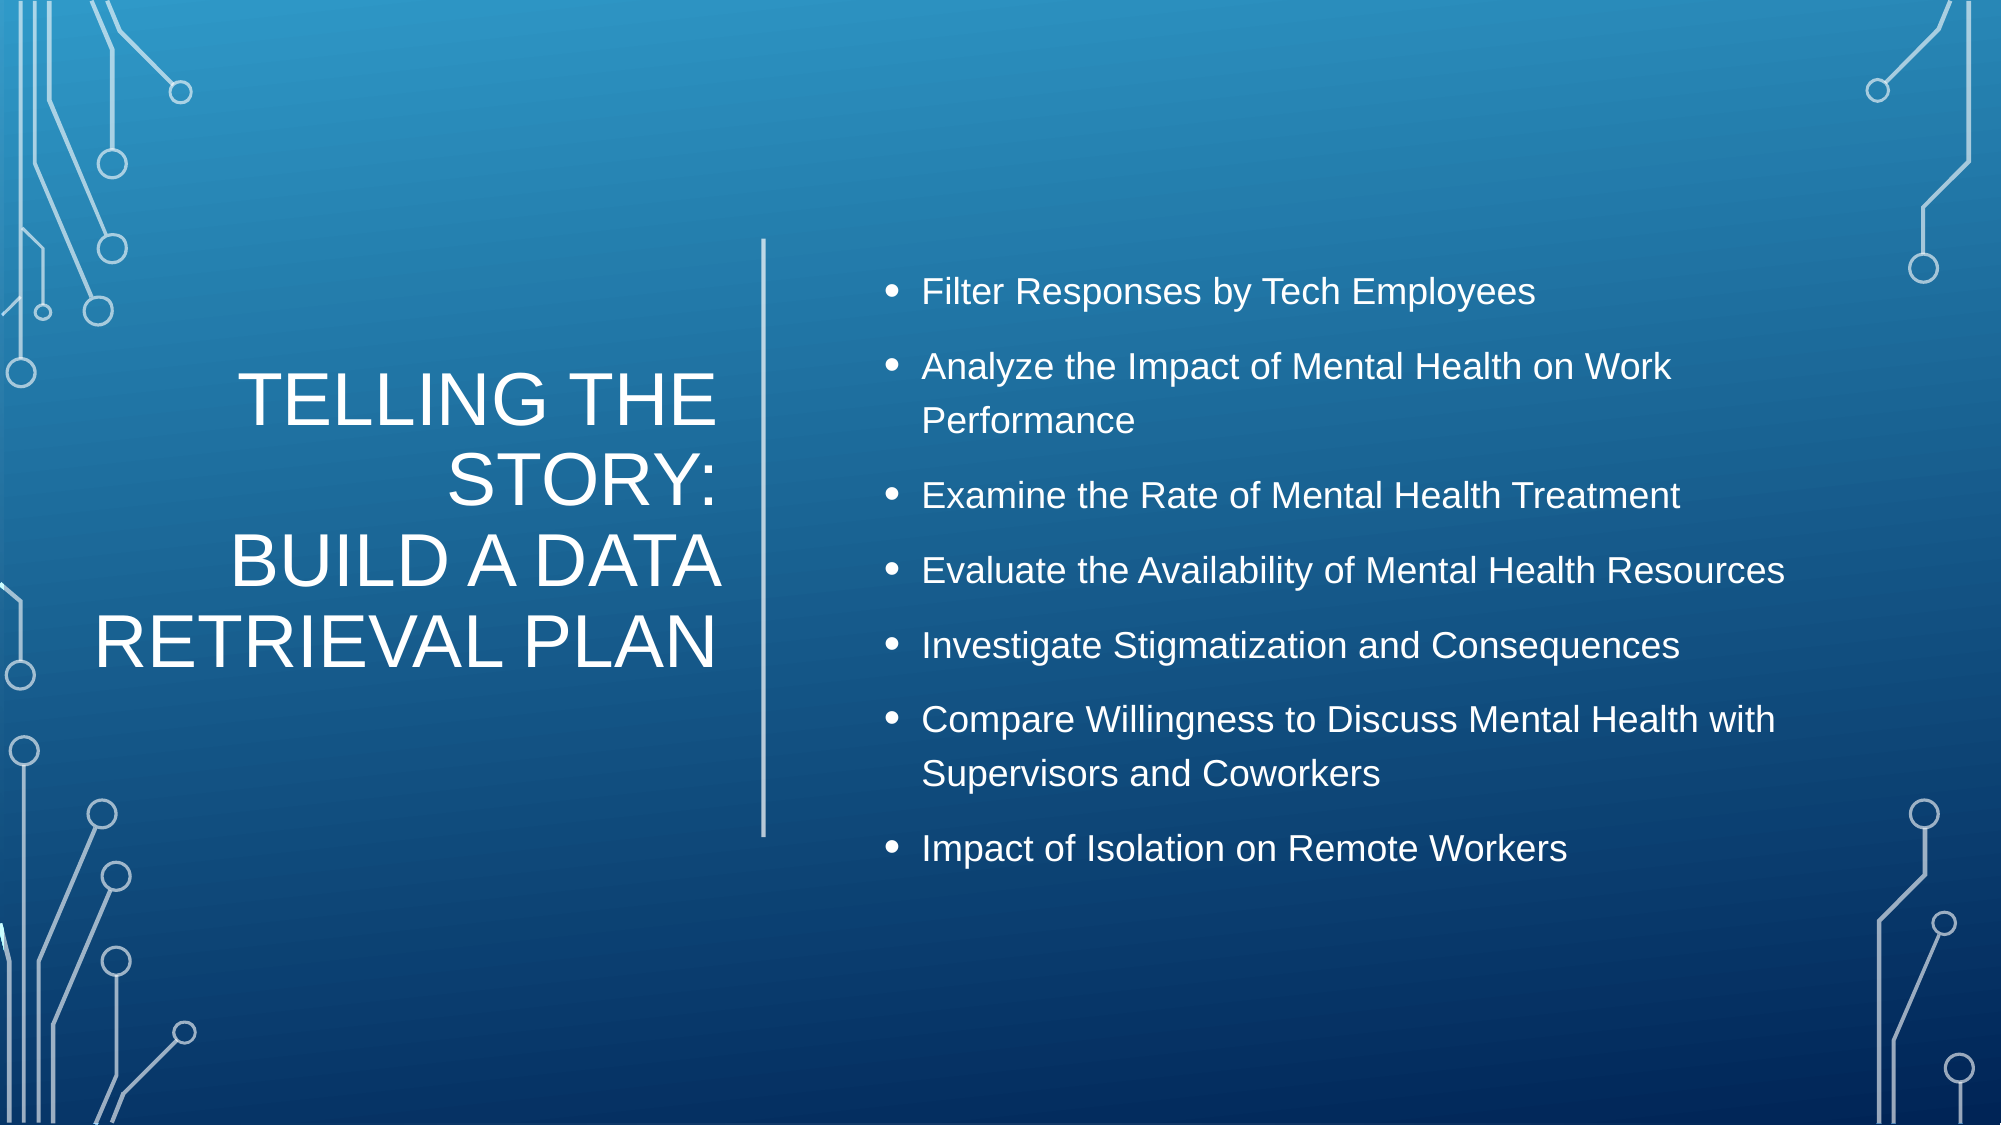

# TELLING THE STORY: Build a Data Retrieval Plan
Filter Responses by Tech Employees
Analyze the Impact of Mental Health on Work Performance
Examine the Rate of Mental Health Treatment
Evaluate the Availability of Mental Health Resources
Investigate Stigmatization and Consequences
Compare Willingness to Discuss Mental Health with Supervisors and Coworkers
Impact of Isolation on Remote Workers